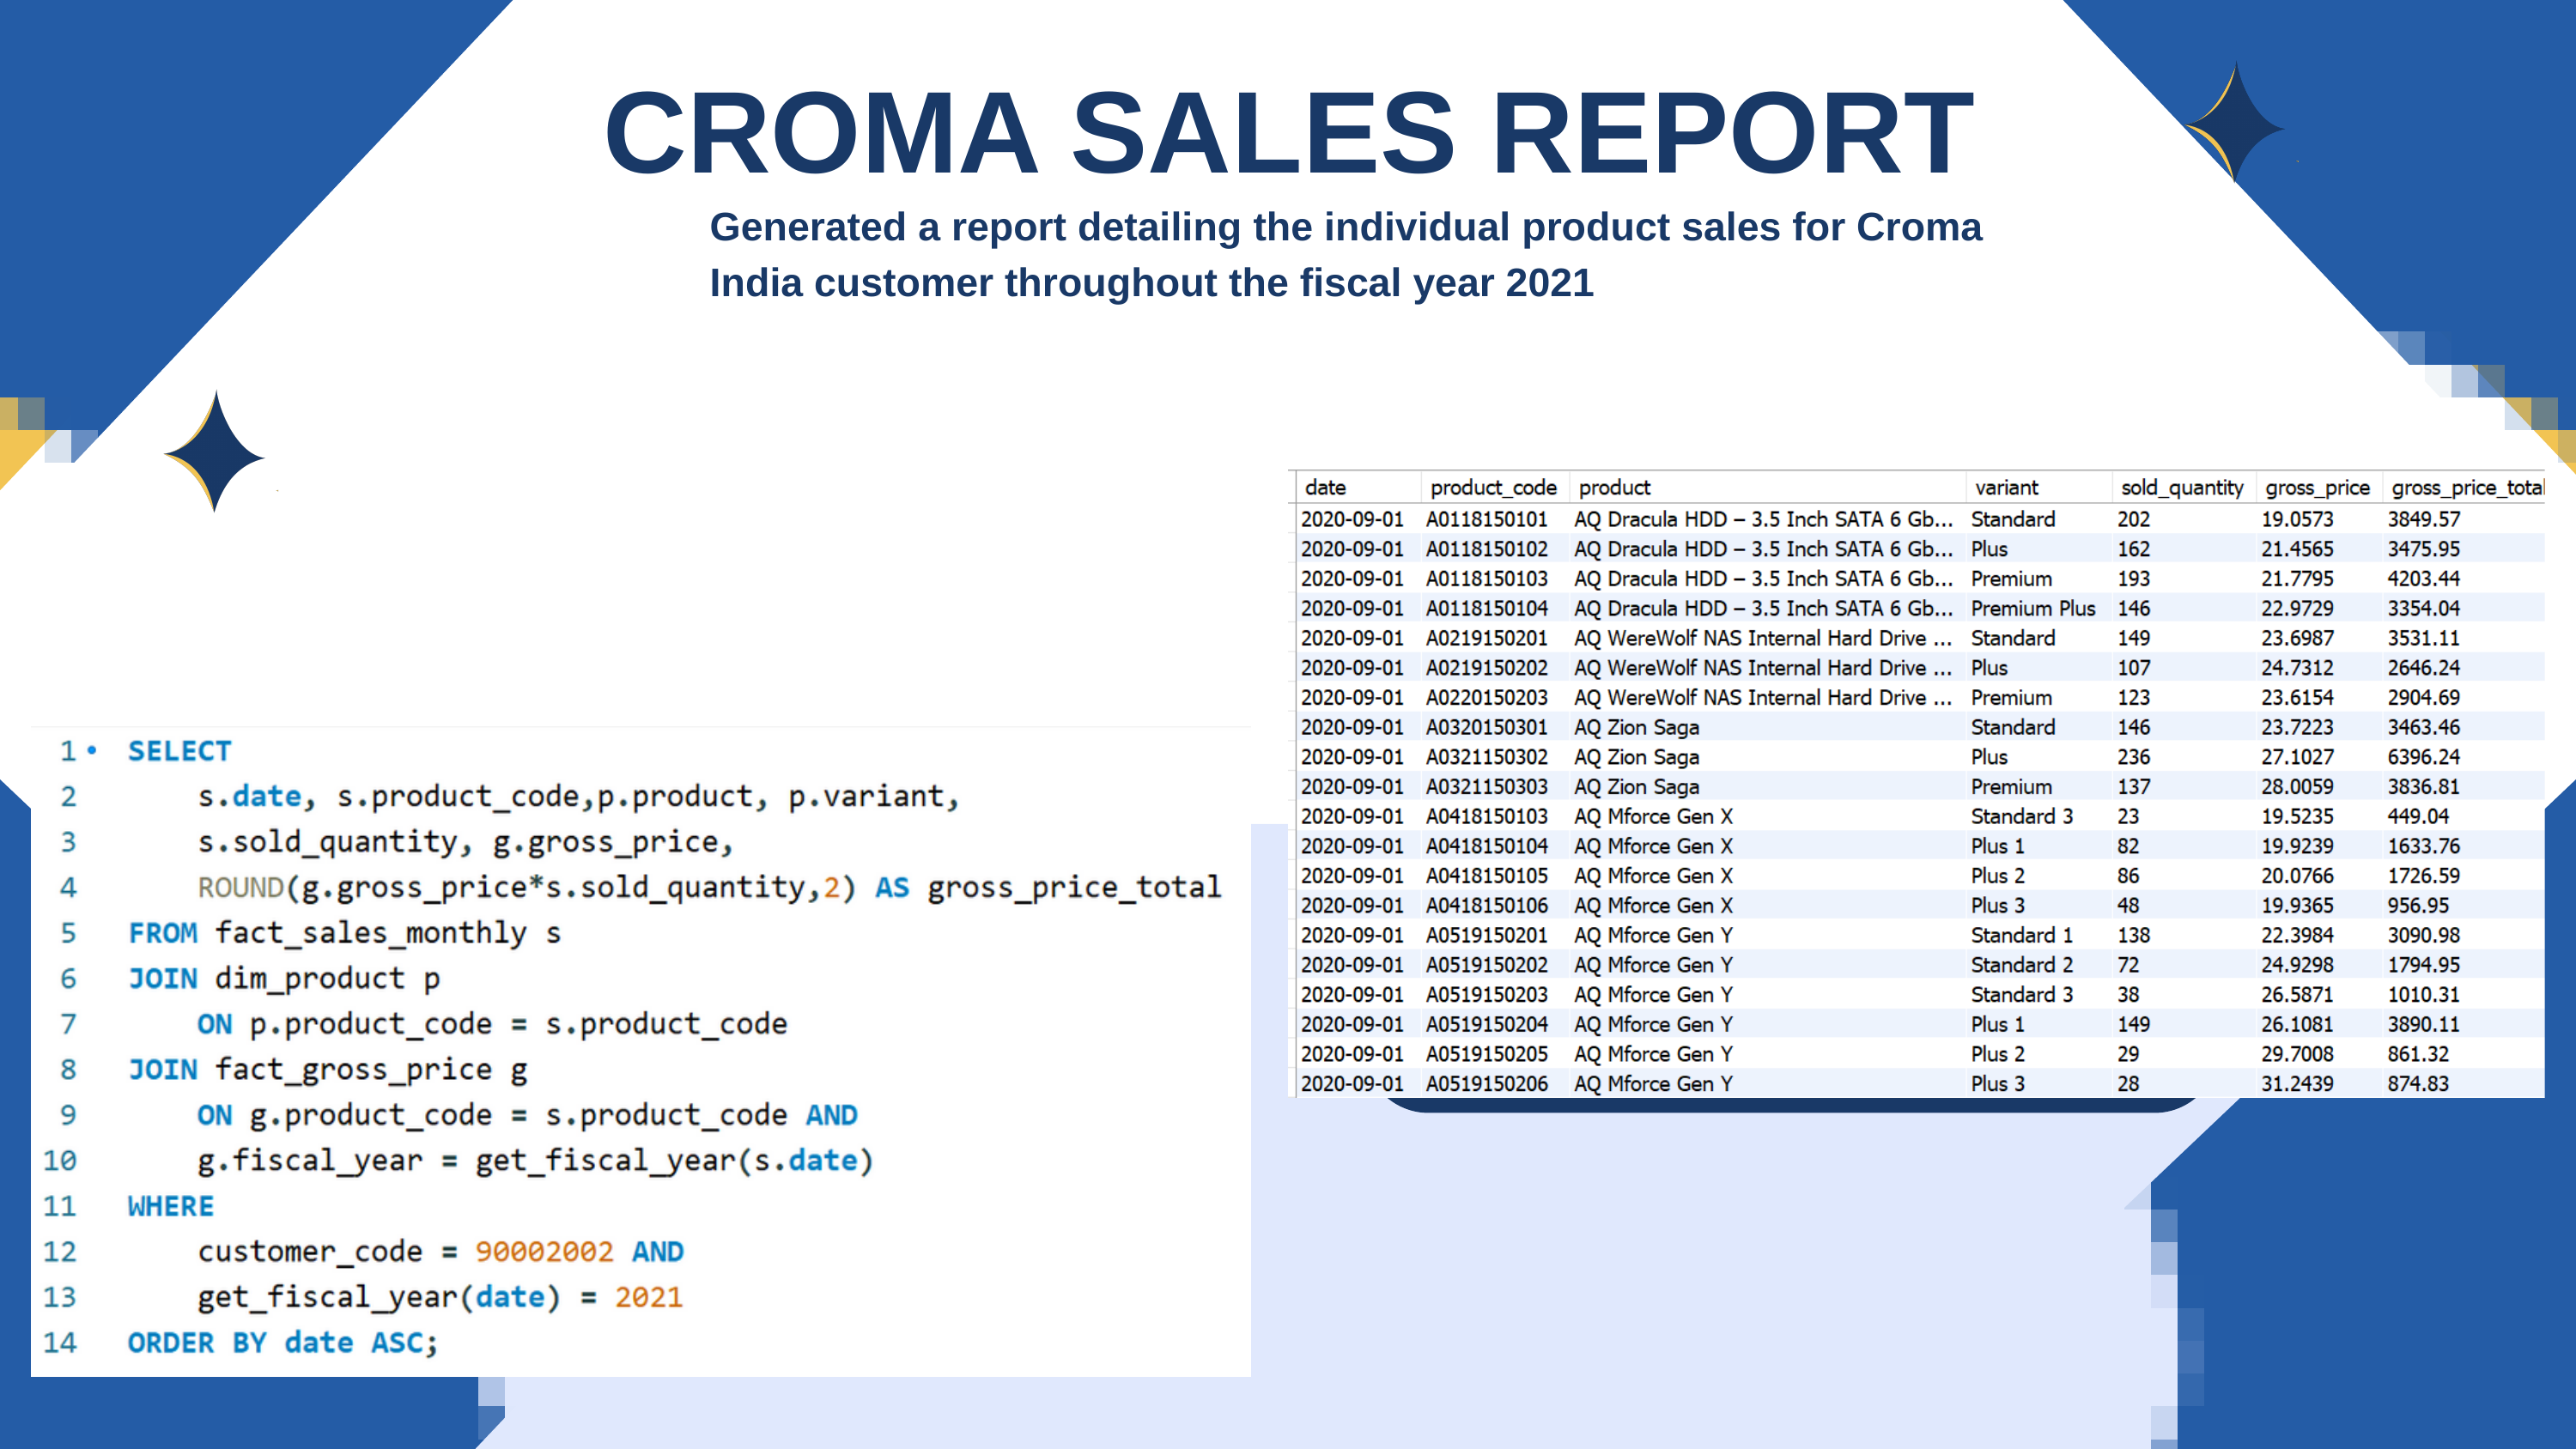

CROMA SALES REPORT
Generated a report detailing the individual product sales for Croma India customer throughout the fiscal year 2021